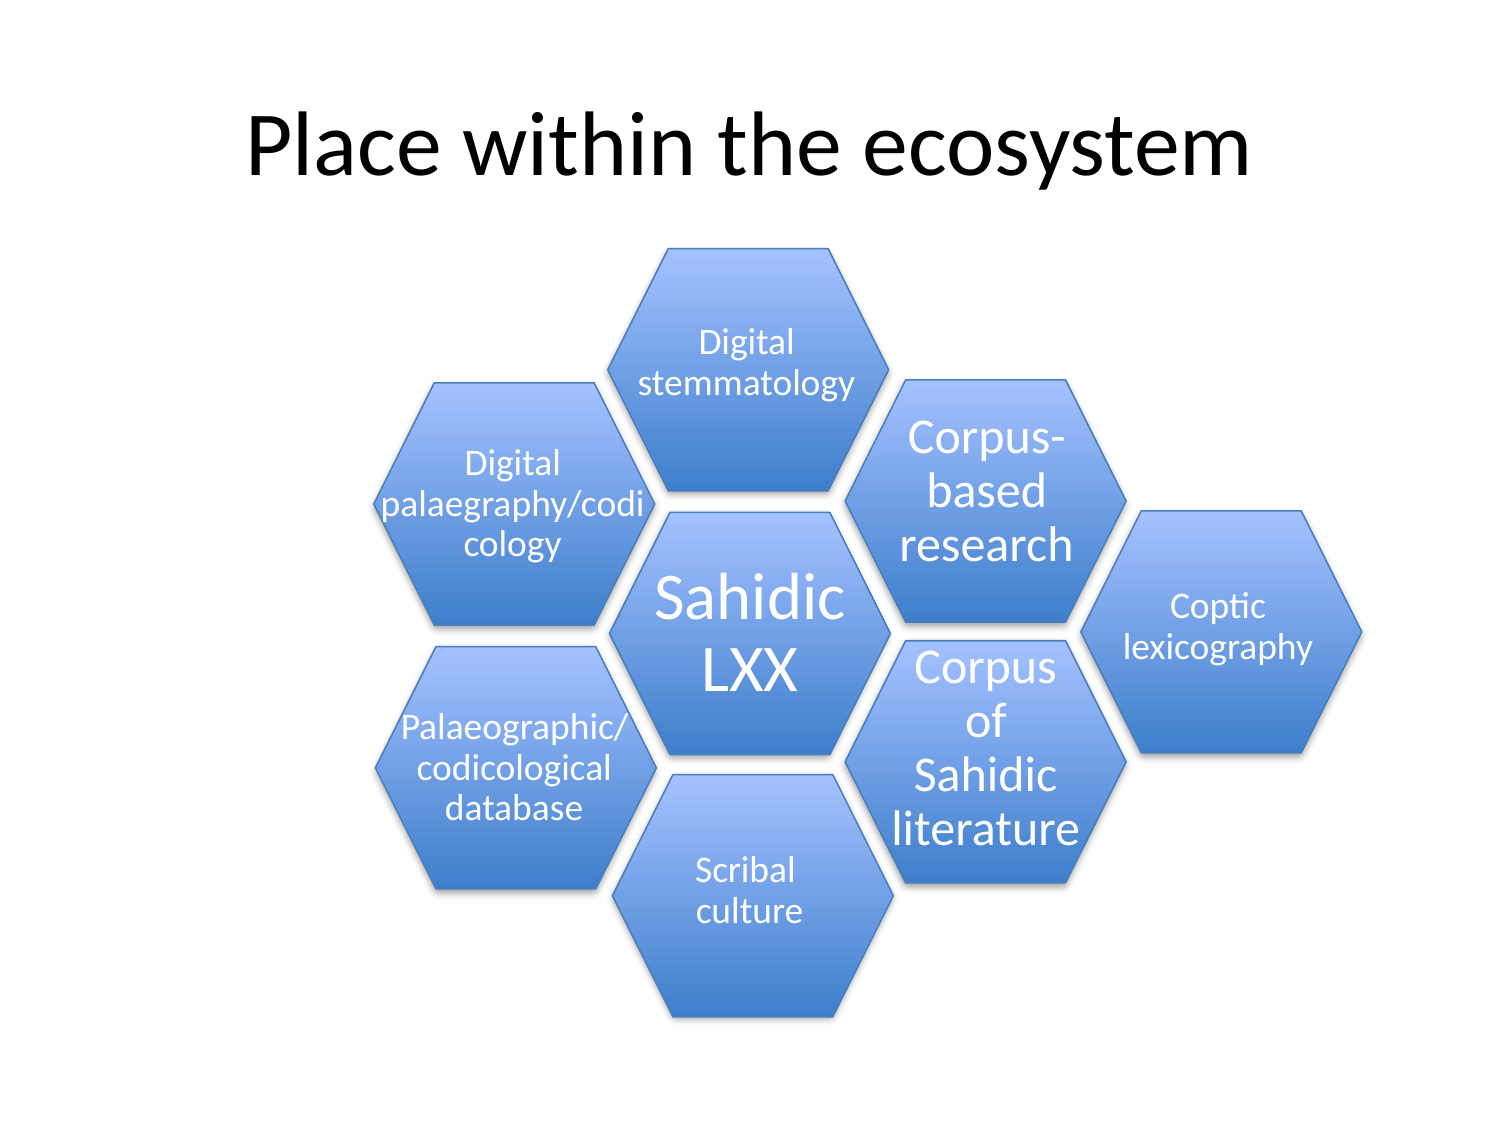

# Place within the ecosystem

Digital
stemmatology

Corpus-based research

Digital palaegraphy/codicology

Coptic
lexicography

Sahidic LXX

Corpus of Sahidic literature

Palaeographic/codicological database

Scribal
culture